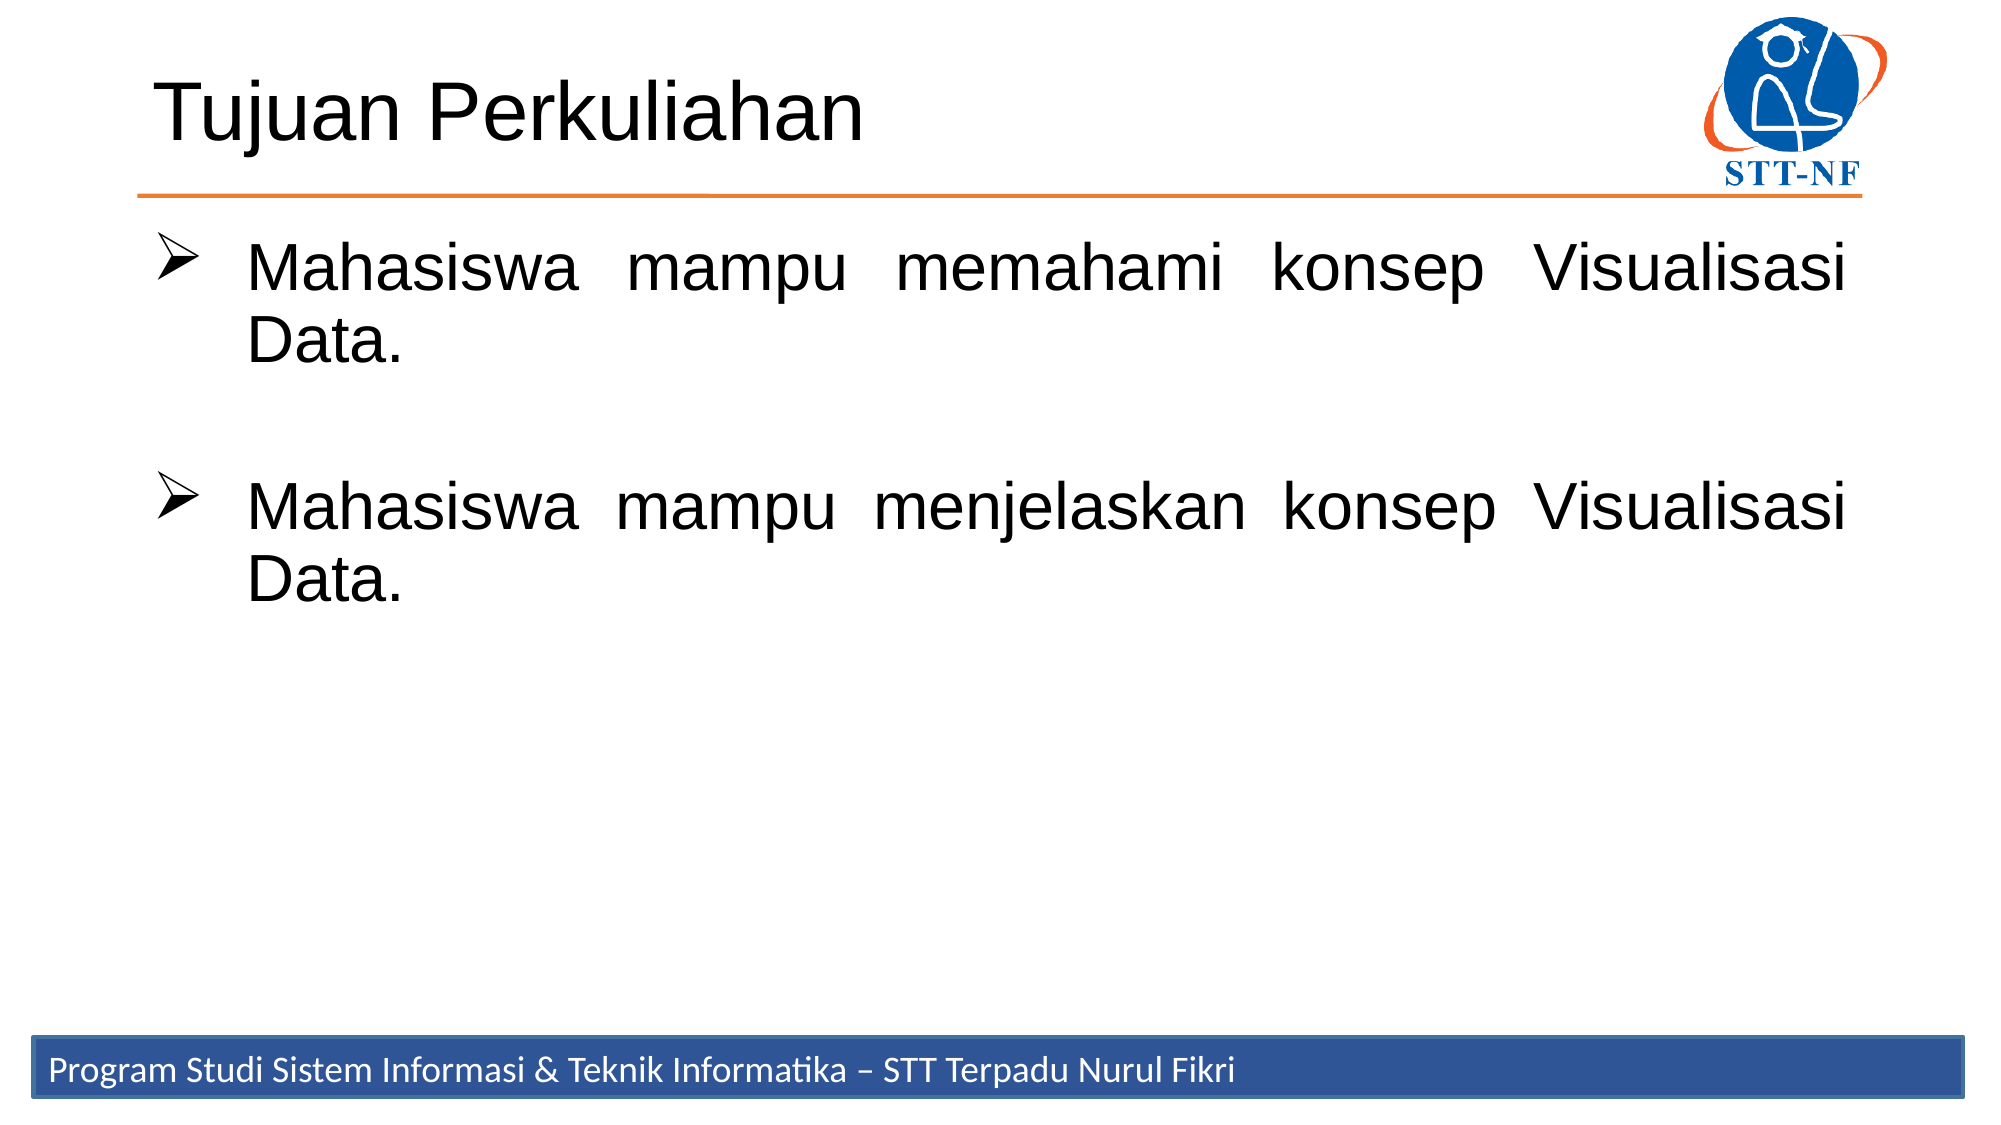

Tujuan Perkuliahan
Mahasiswa mampu memahami konsep Visualisasi Data.

Mahasiswa mampu menjelaskan konsep Visualisasi Data.